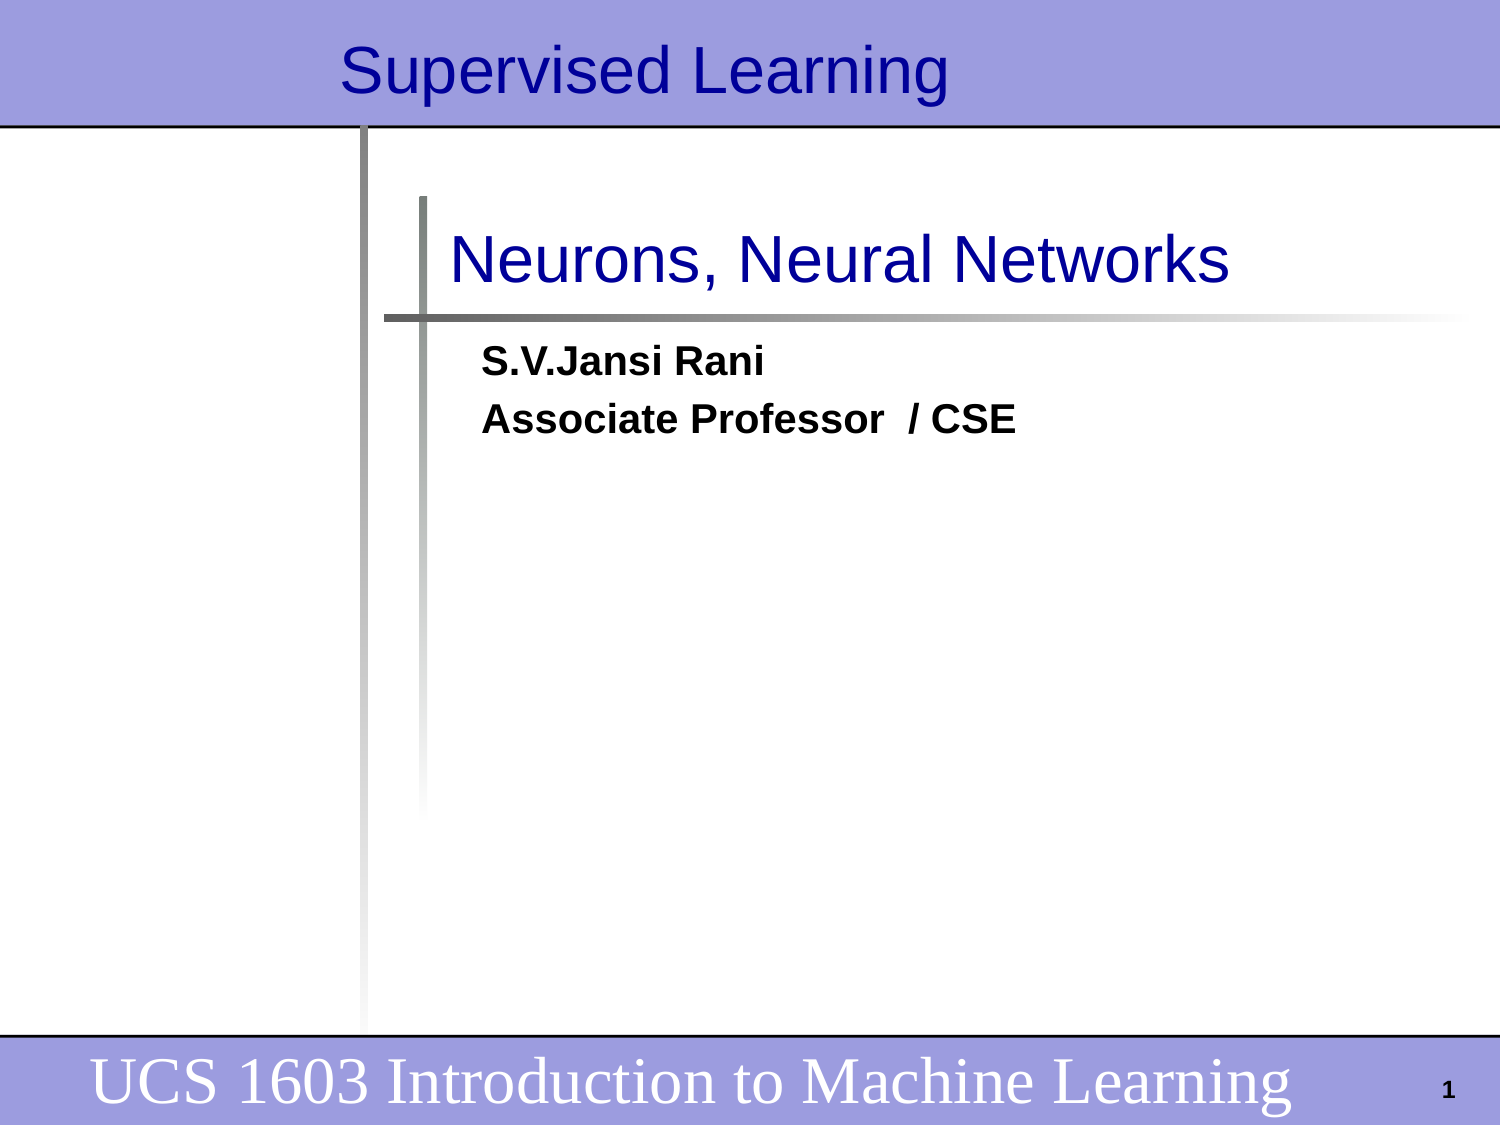

Supervised Learning
Neurons, Neural Networks
S.V.Jansi Rani
Associate Professor  / CSE

UCS 1603 Introduction to Machine Learning